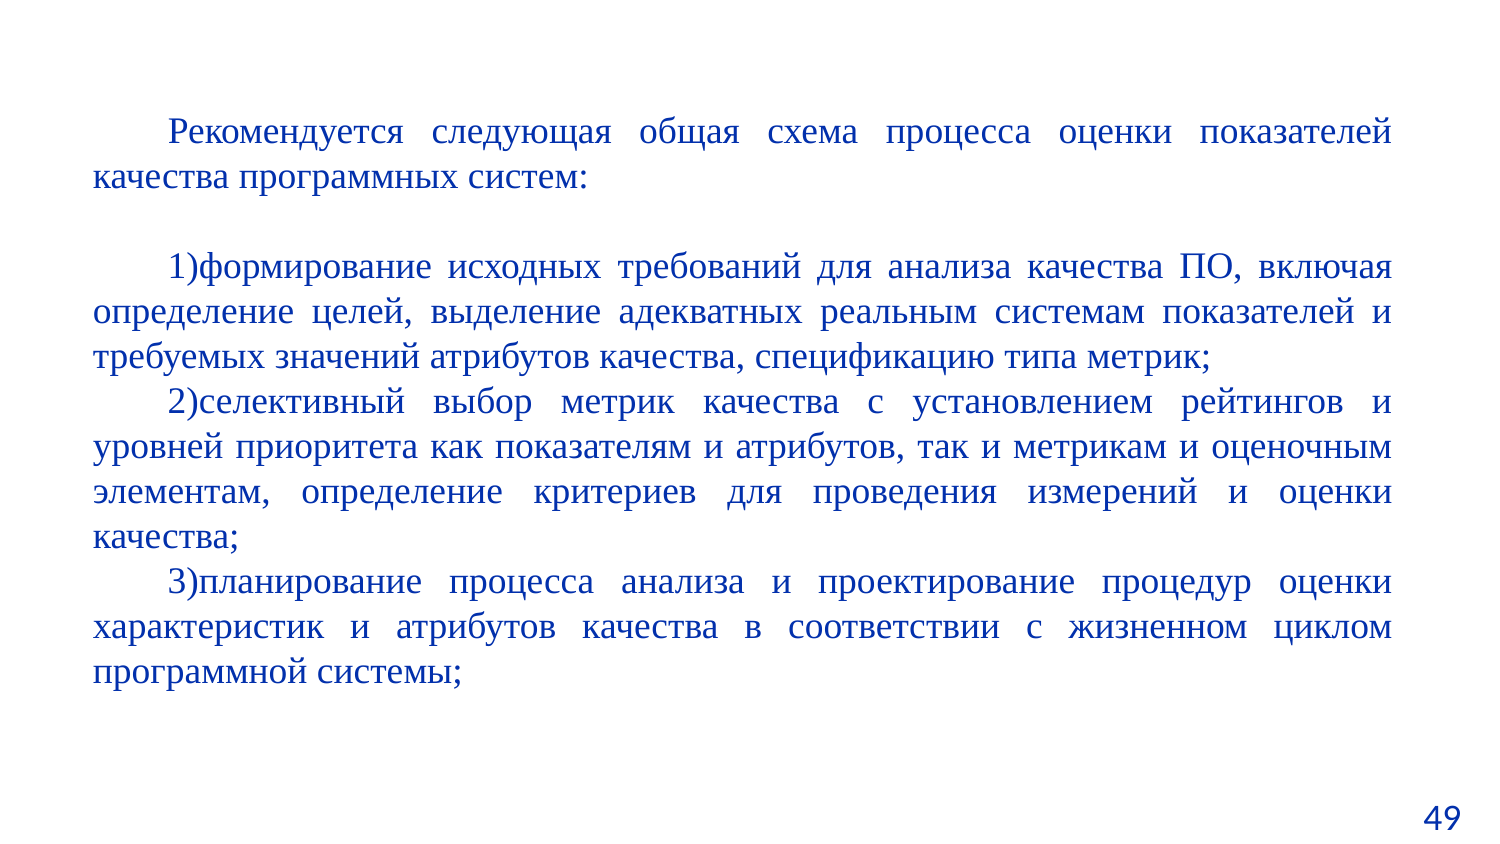

Рекомендуется следующая общая схема процесса оценки показателей качества программных систем:

формирование исходных требований для анализа качества ПО, включая определение целей, выделение адекватных реальным системам показателей и требуемых значений атрибутов качества, спецификацию типа метрик;
селективный выбор метрик качества с установлением рейтингов и
уровней приоритета как показателям и атрибутов, так и метрикам и оценочным элементам, определение критериев для проведения измерений и оценки качества;
планирование процесса анализа и проектирование процедур оценки
характеристик и атрибутов качества в соответствии с жизненном циклом программной системы;
49